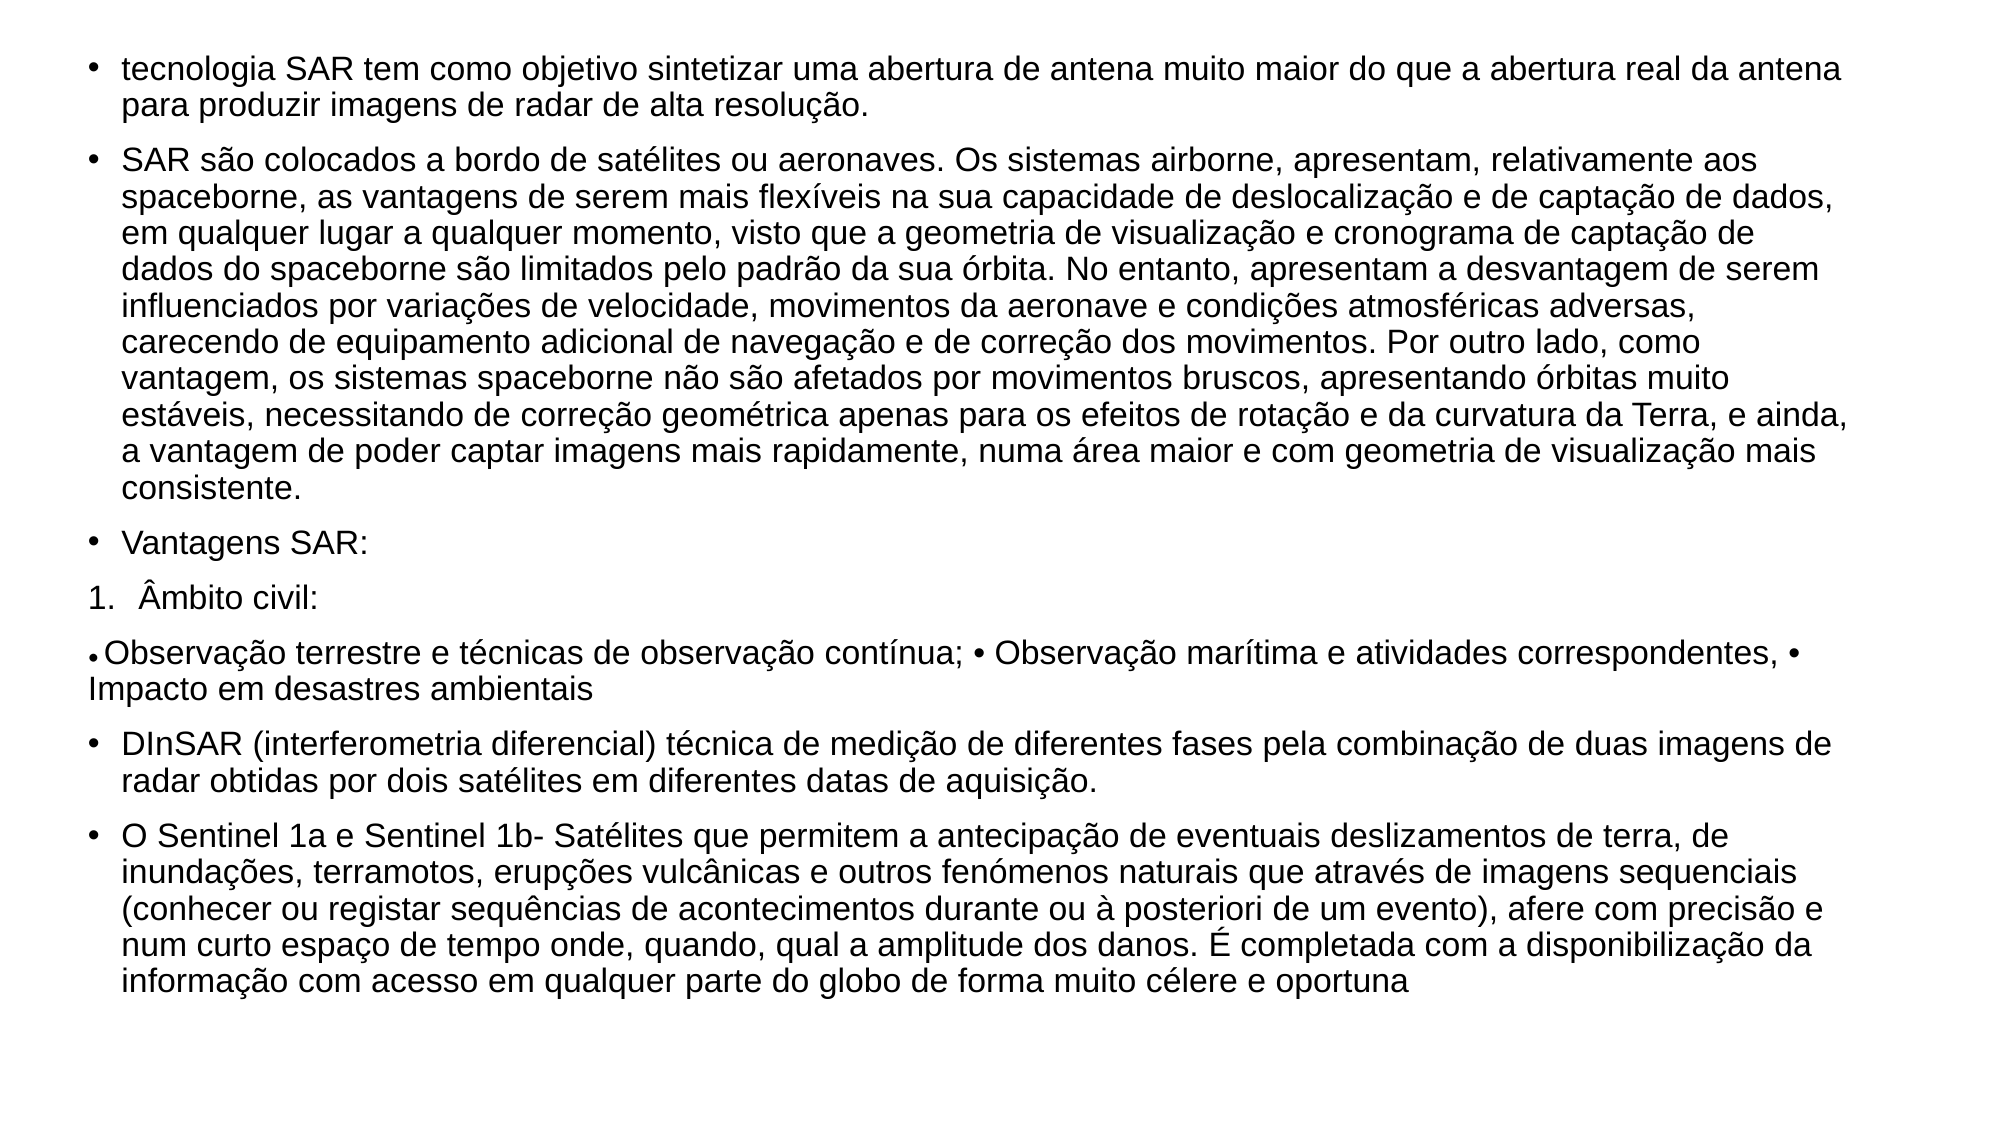

tecnologia SAR tem como objetivo sintetizar uma abertura de antena muito maior do que a abertura real da antena para produzir imagens de radar de alta resolução.
SAR são colocados a bordo de satélites ou aeronaves. Os sistemas airborne, apresentam, relativamente aos spaceborne, as vantagens de serem mais flexíveis na sua capacidade de deslocalização e de captação de dados, em qualquer lugar a qualquer momento, visto que a geometria de visualização e cronograma de captação de dados do spaceborne são limitados pelo padrão da sua órbita. No entanto, apresentam a desvantagem de serem influenciados por variações de velocidade, movimentos da aeronave e condições atmosféricas adversas, carecendo de equipamento adicional de navegação e de correção dos movimentos. Por outro lado, como vantagem, os sistemas spaceborne não são afetados por movimentos bruscos, apresentando órbitas muito estáveis, necessitando de correção geométrica apenas para os efeitos de rotação e da curvatura da Terra, e ainda, a vantagem de poder captar imagens mais rapidamente, numa área maior e com geometria de visualização mais consistente.
Vantagens SAR:
Âmbito civil:
• Observação terrestre e técnicas de observação contínua; • Observação marítima e atividades correspondentes, • Impacto em desastres ambientais
DInSAR (interferometria diferencial) técnica de medição de diferentes fases pela combinação de duas imagens de radar obtidas por dois satélites em diferentes datas de aquisição.
O Sentinel 1a e Sentinel 1b- Satélites que permitem a antecipação de eventuais deslizamentos de terra, de inundações, terramotos, erupções vulcânicas e outros fenómenos naturais que através de imagens sequenciais (conhecer ou registar sequências de acontecimentos durante ou à posteriori de um evento), afere com precisão e num curto espaço de tempo onde, quando, qual a amplitude dos danos. É completada com a disponibilização da informação com acesso em qualquer parte do globo de forma muito célere e oportuna